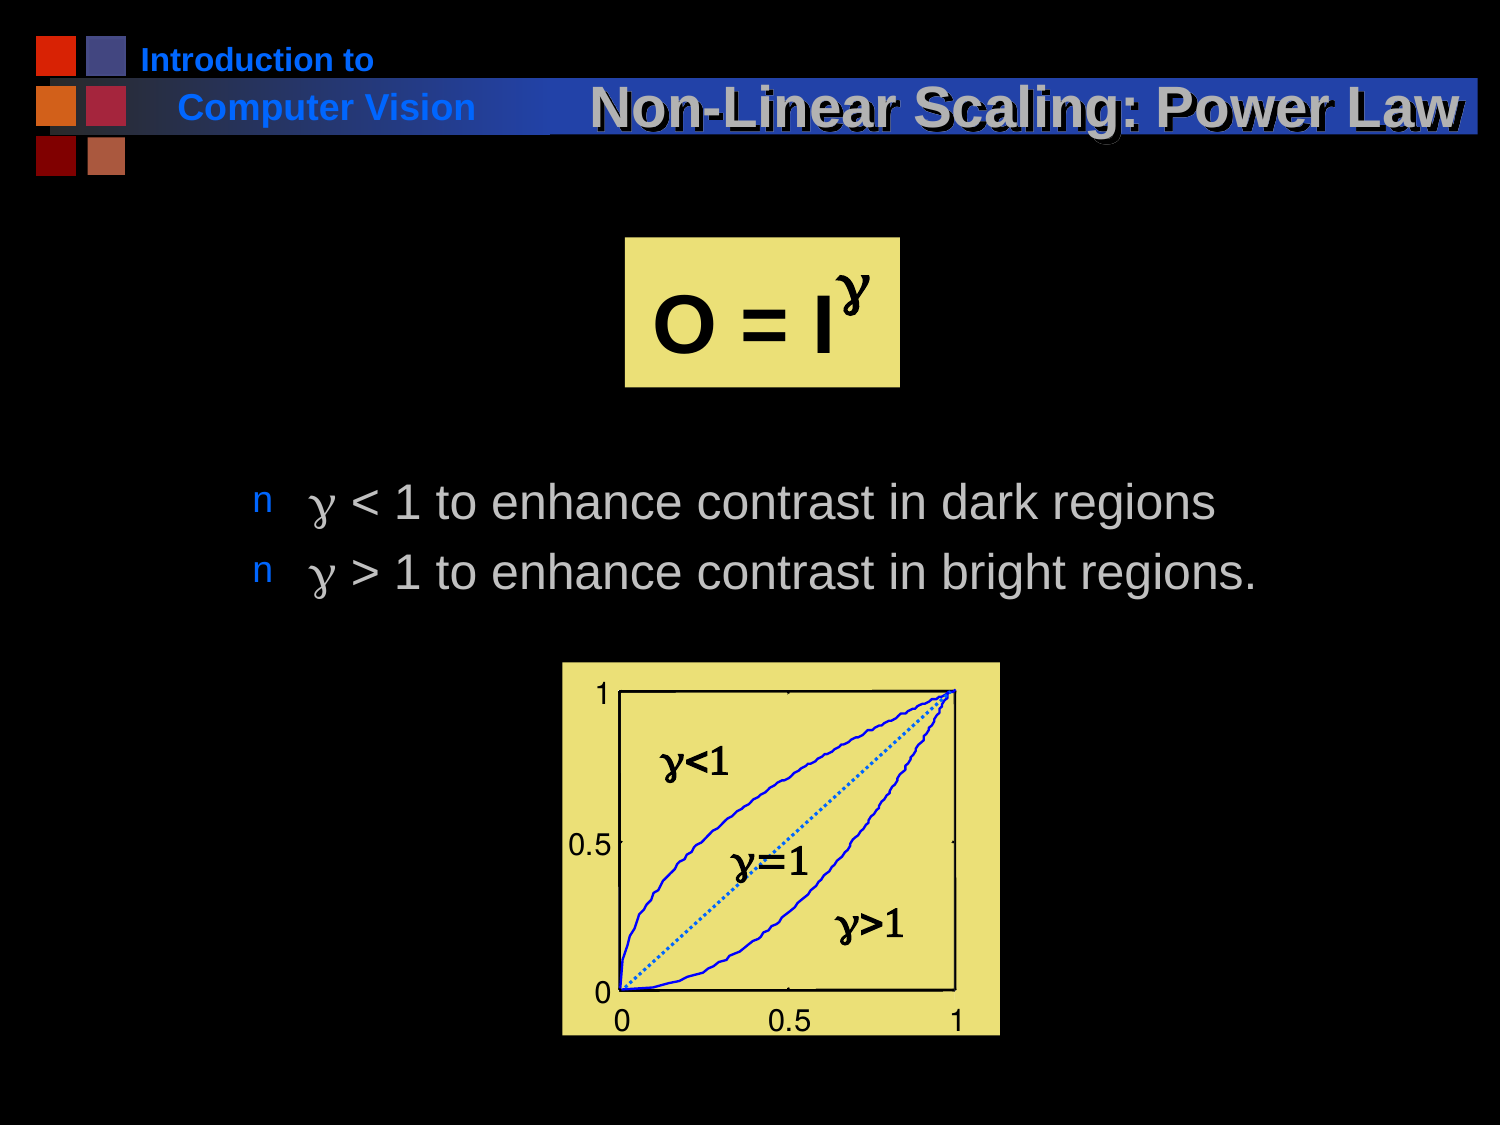

# Non-Linear Scaling: Power Law

γ
O = I
γ < 1 to enhance contrast in dark regions
γ > 1 to enhance contrast in bright regions.

1

γ<1
0
.
5
γ=1

γ>1
0

0
0
.
5
1